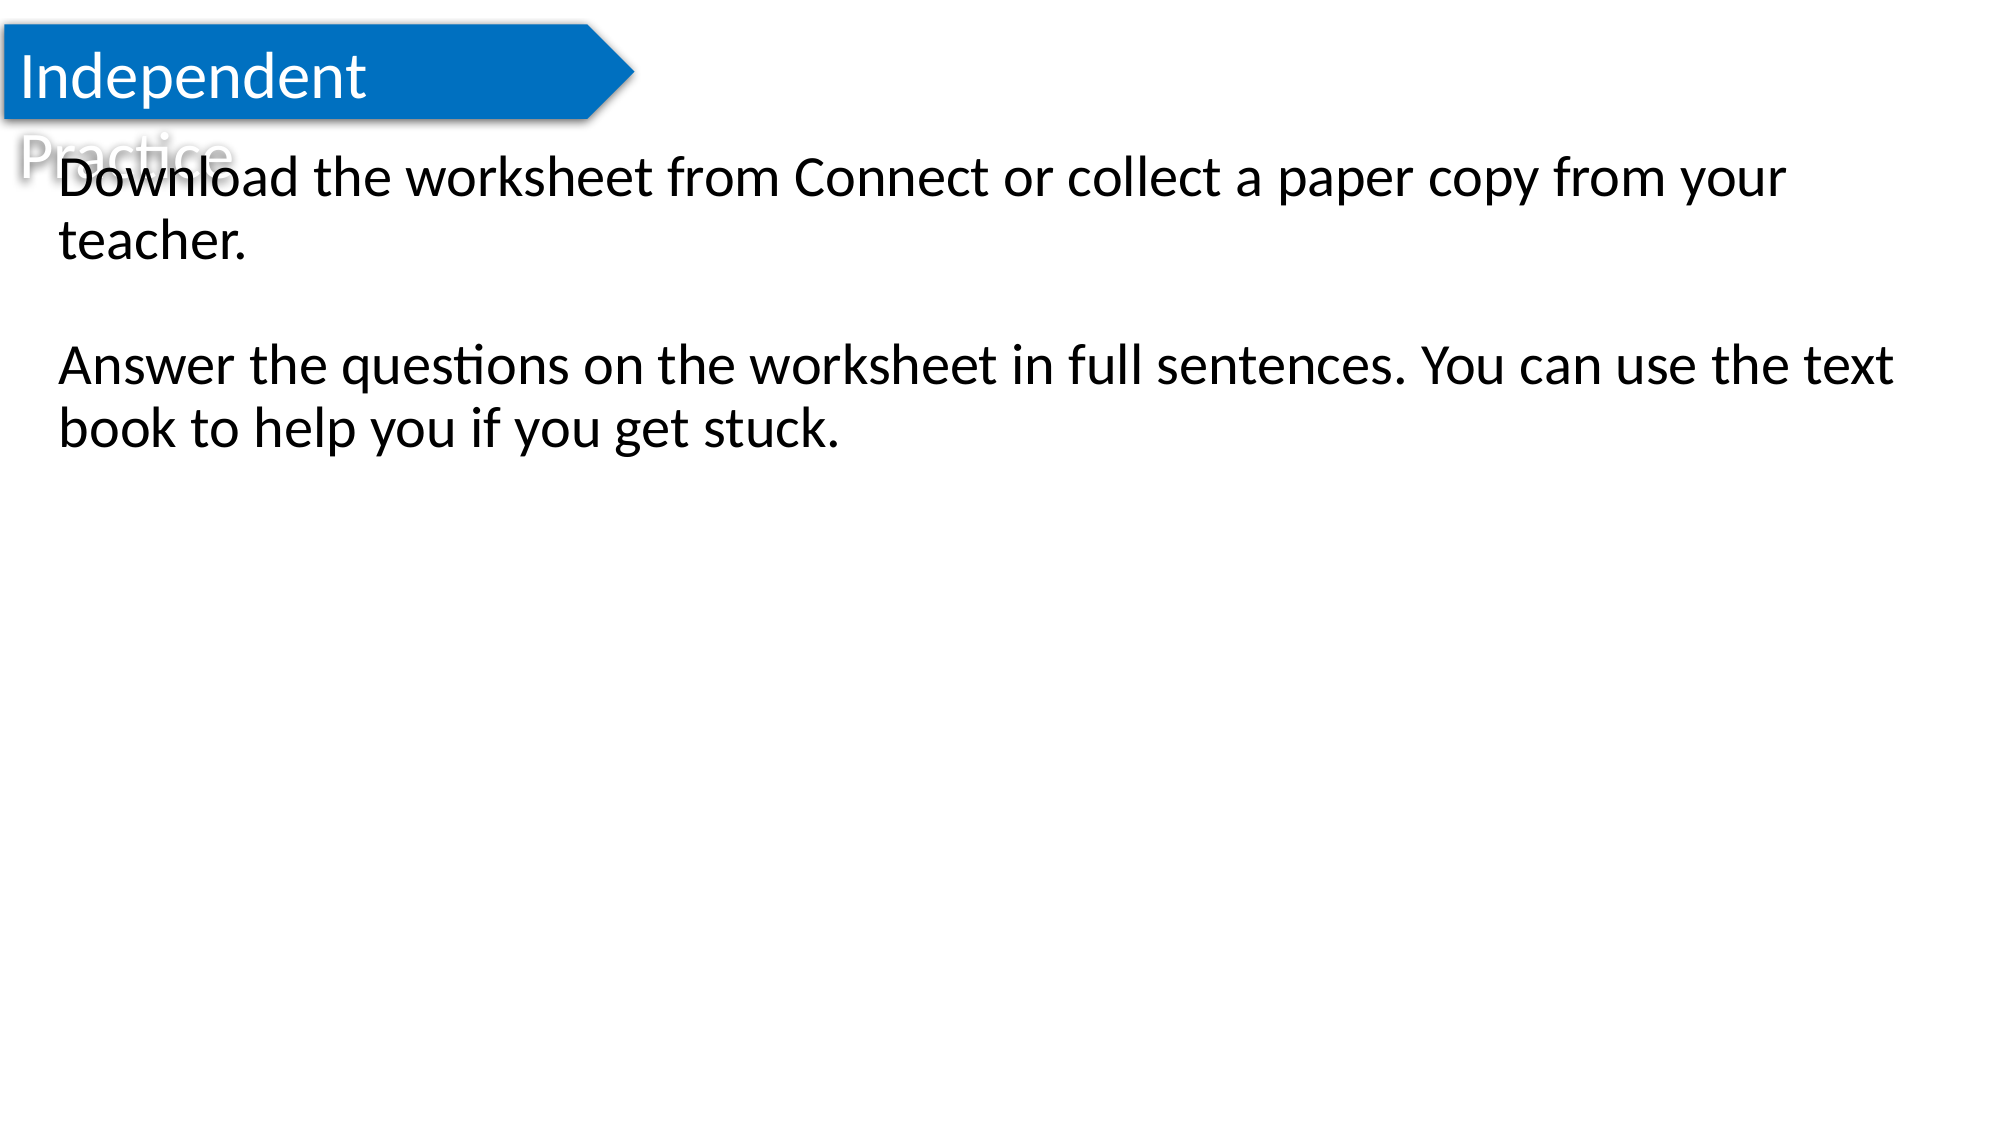

Independent Practice
Download the worksheet from Connect or collect a paper copy from your teacher.

Answer the questions on the worksheet in full sentences. You can use the text book to help you if you get stuck.